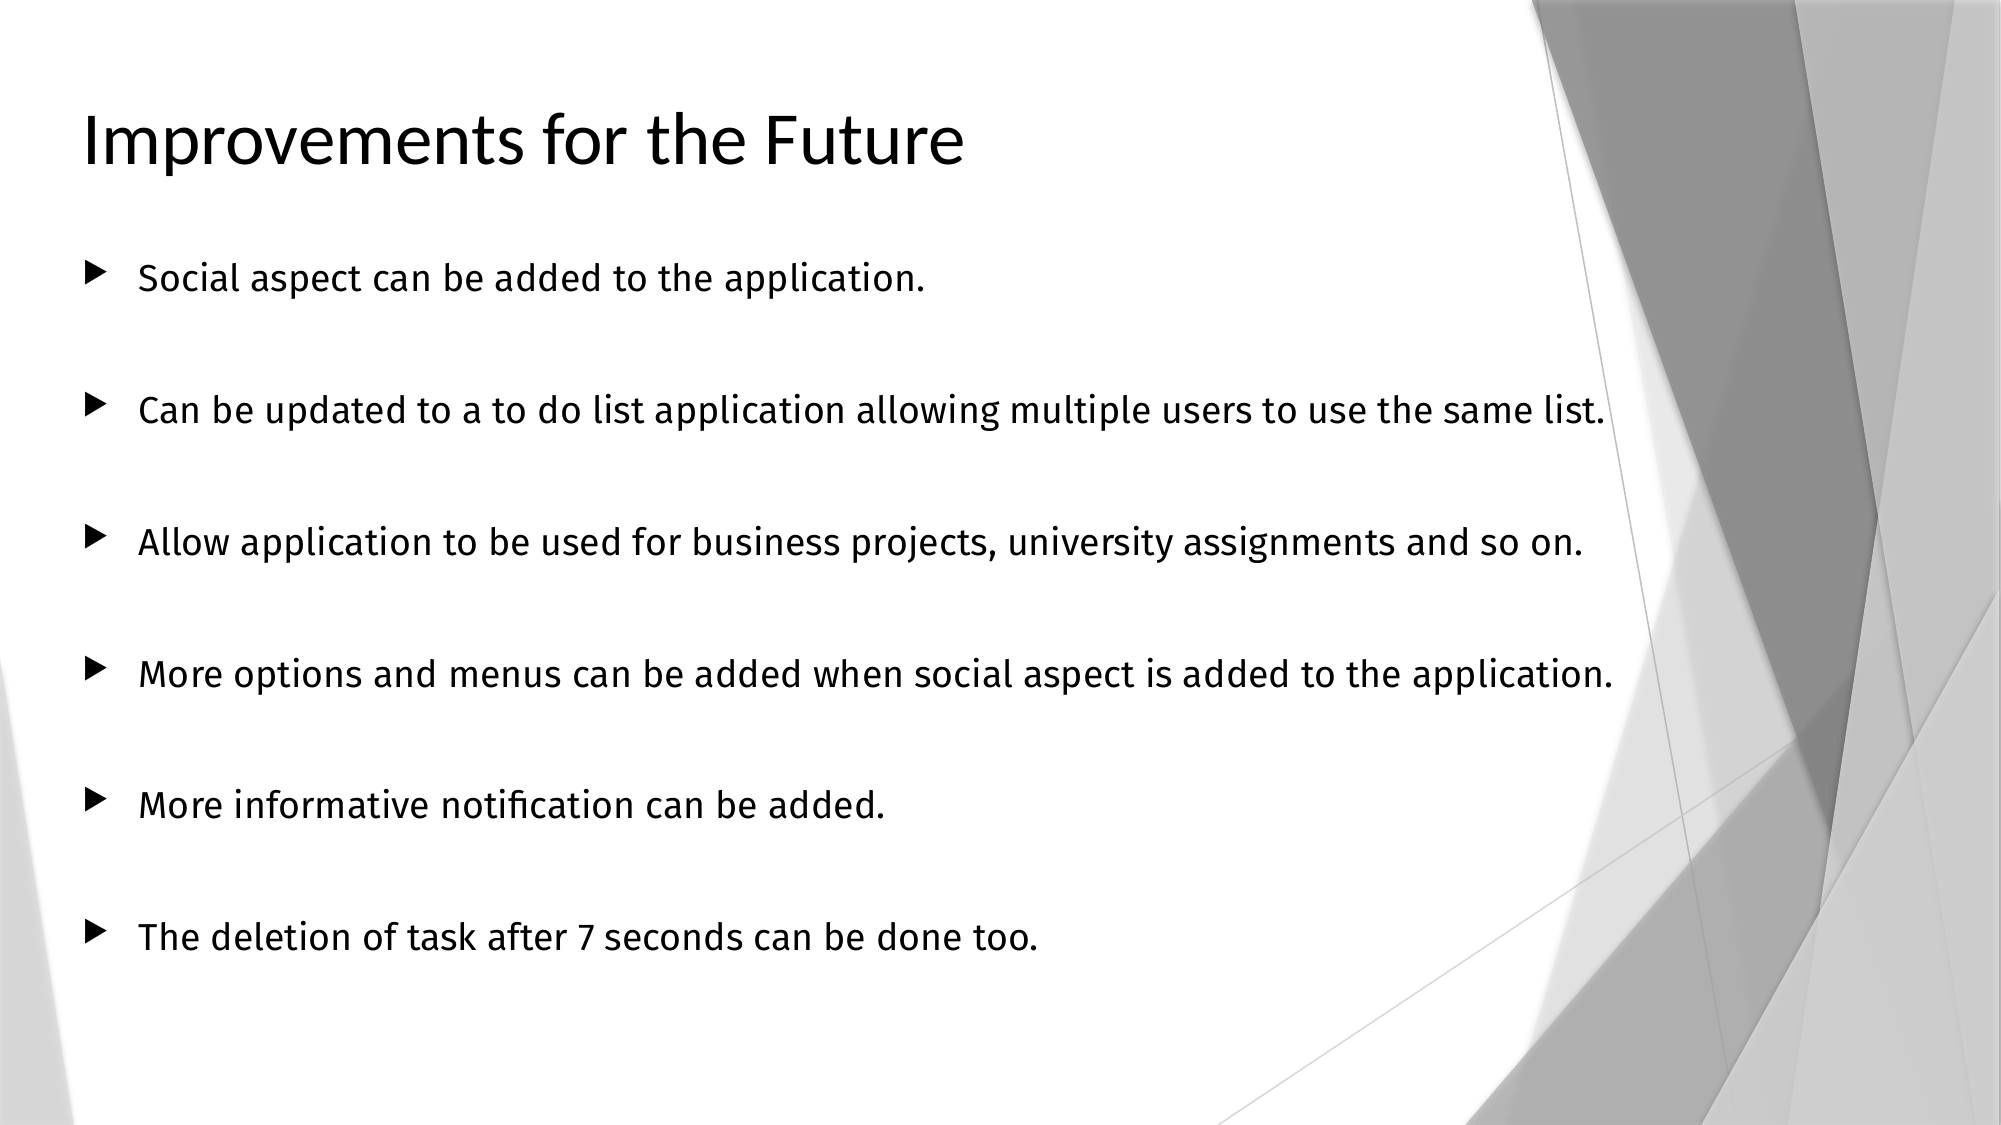

Improvements for the Future
Social aspect can be added to the application.

Can be updated to a to do list application allowing multiple users to use the same list.

Allow application to be used for business projects, university assignments and so on.

More options and menus can be added when social aspect is added to the application.

More informative notification can be added.

The deletion of task after 7 seconds can be done too.